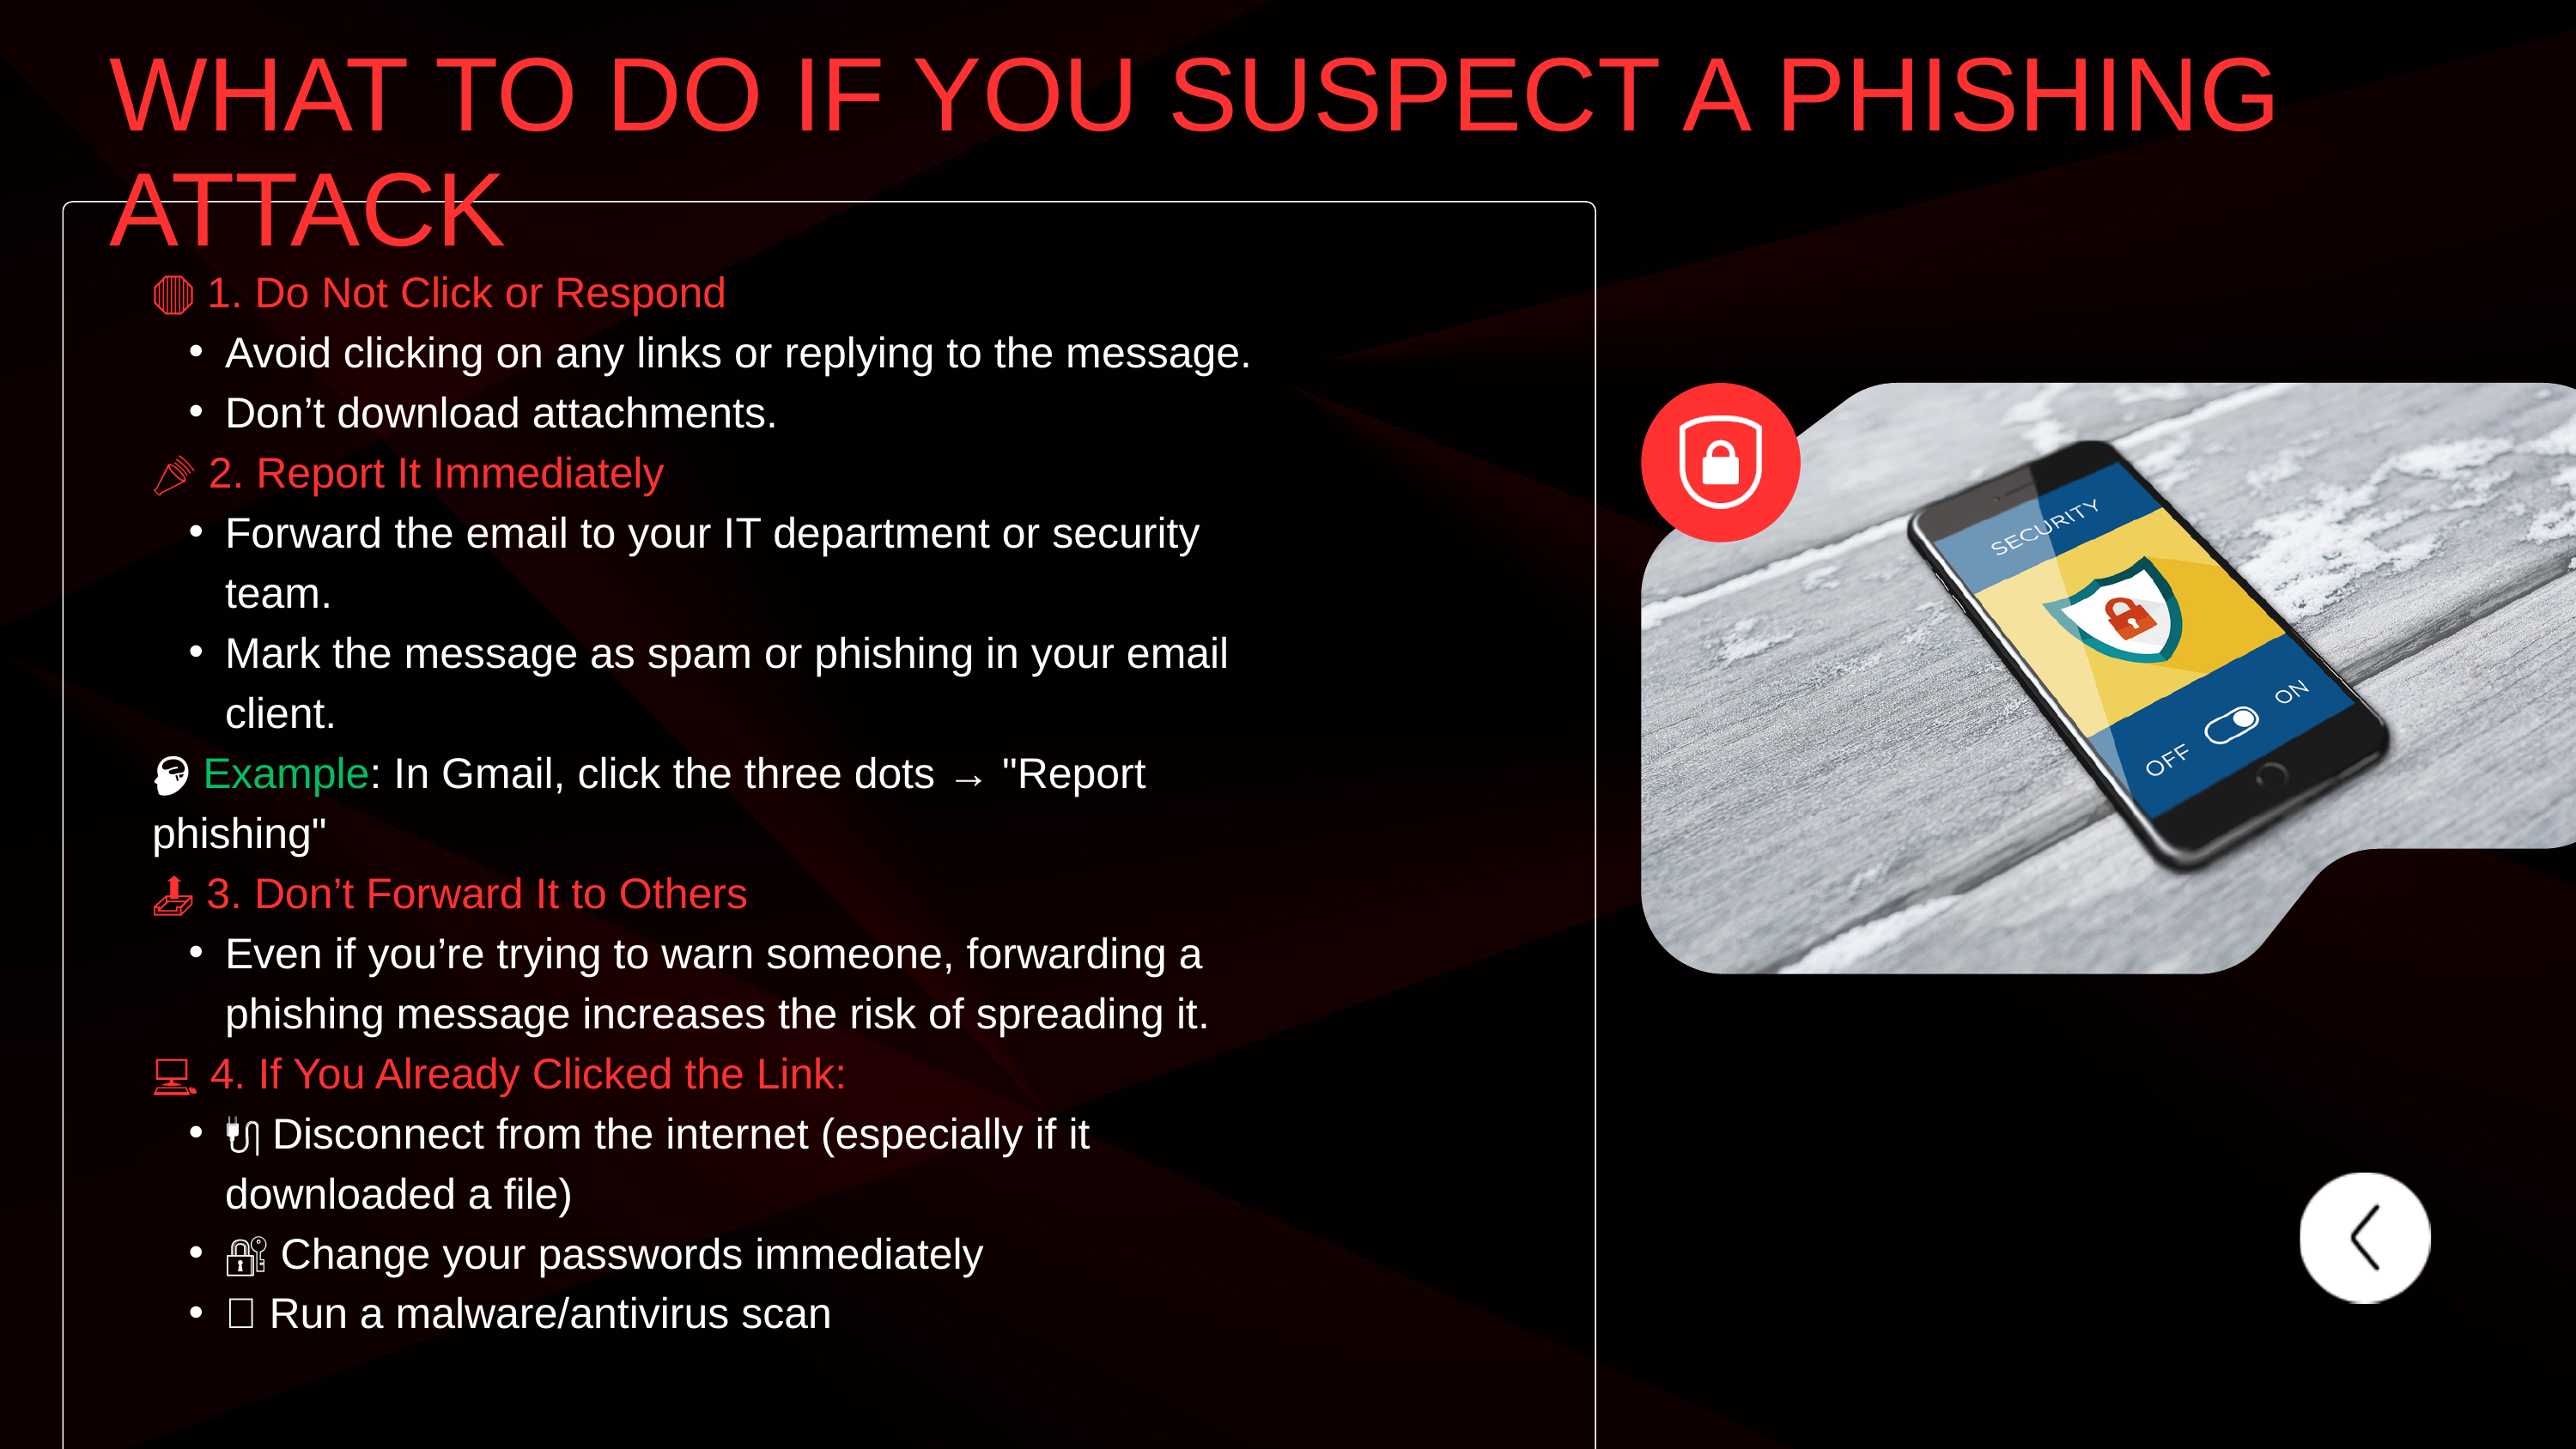

WHAT TO DO IF YOU SUSPECT A PHISHING ATTACK

🛑 1. Do Not Click or Respond
Avoid clicking on any links or replying to the message.
Don’t download attachments.
📣 2. Report It Immediately
Forward the email to your IT department or security team.
Mark the message as spam or phishing in your email client.
🧠 Example: In Gmail, click the three dots → "Report phishing"
📤 3. Don’t Forward It to Others
Even if you’re trying to warn someone, forwarding a phishing message increases the risk of spreading it.
💻 4. If You Already Clicked the Link:
🔌 Disconnect from the internet (especially if it downloaded a file)
🔐 Change your passwords immediately
🦠 Run a malware/antivirus scan